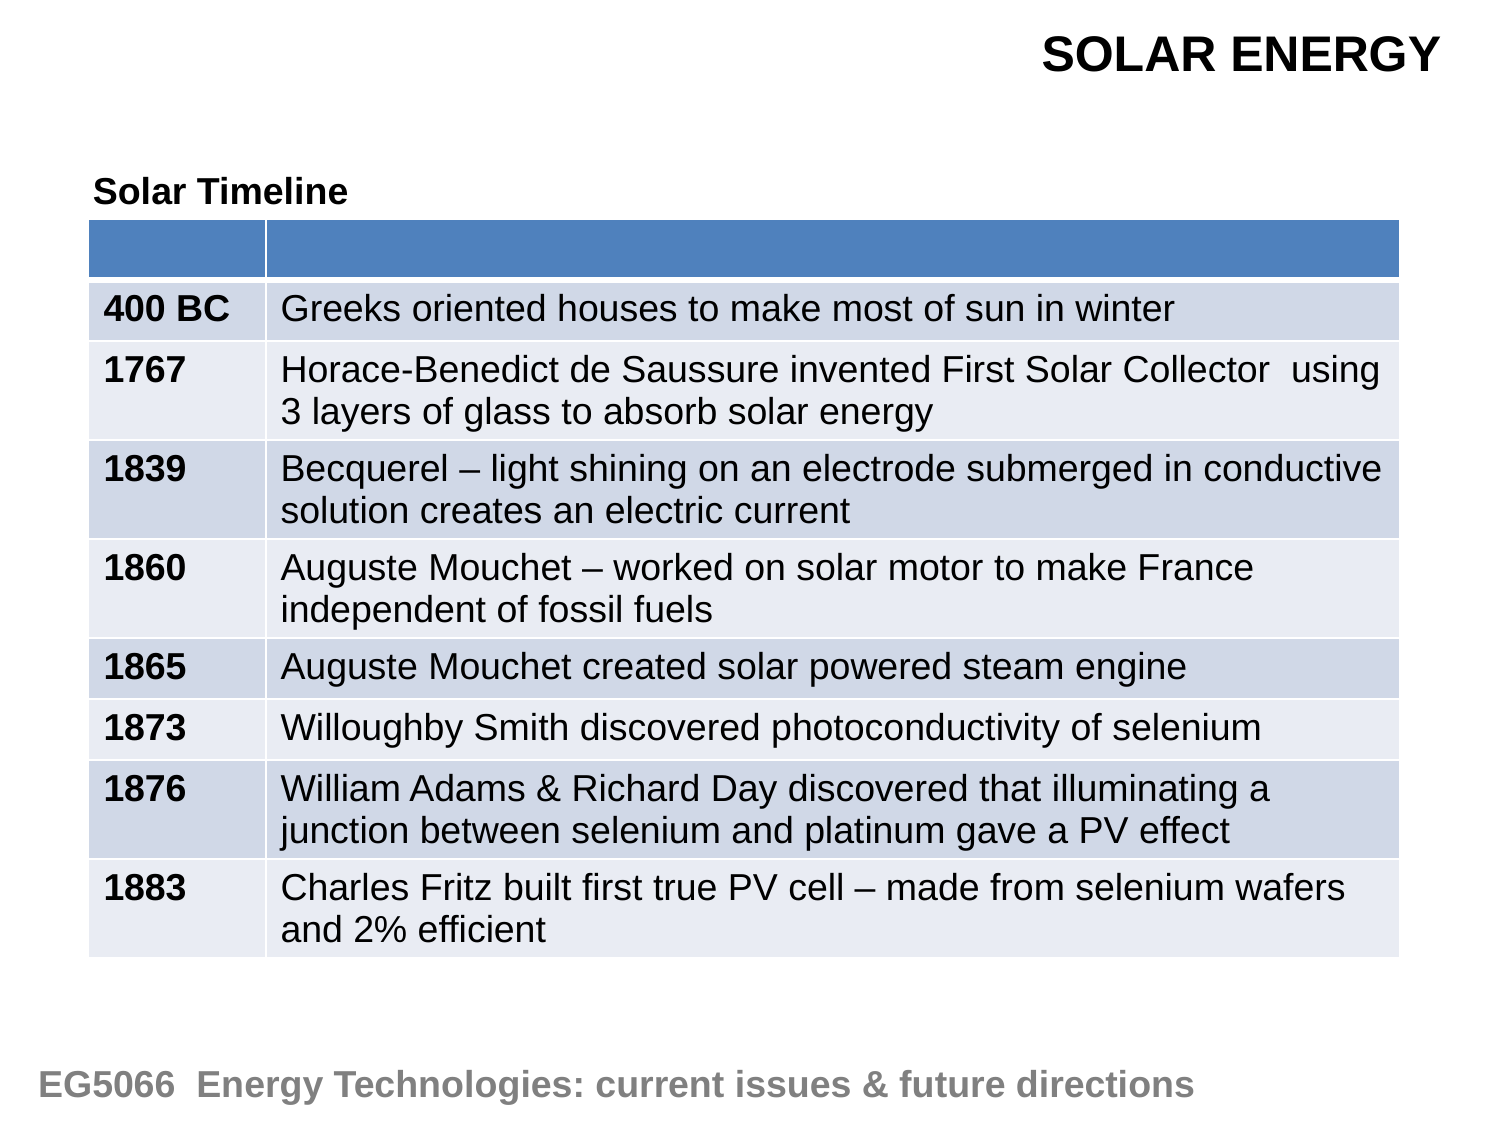

SOLAR ENERGY
Solar Timeline
|  |  |
| --- | --- |
| 400 BC | Greeks oriented houses to make most of sun in winter |
| 1767 | Horace-Benedict de Saussure invented First Solar Collector using 3 layers of glass to absorb solar energy |
| 1839 | Becquerel – light shining on an electrode submerged in conductive solution creates an electric current |
| 1860 | Auguste Mouchet – worked on solar motor to make France independent of fossil fuels |
| 1865 | Auguste Mouchet created solar powered steam engine |
| 1873 | Willoughby Smith discovered photoconductivity of selenium |
| 1876 | William Adams & Richard Day discovered that illuminating a junction between selenium and platinum gave a PV effect |
| 1883 | Charles Fritz built first true PV cell – made from selenium wafers and 2% efficient |
EG5066  Energy Technologies: current issues & future directions